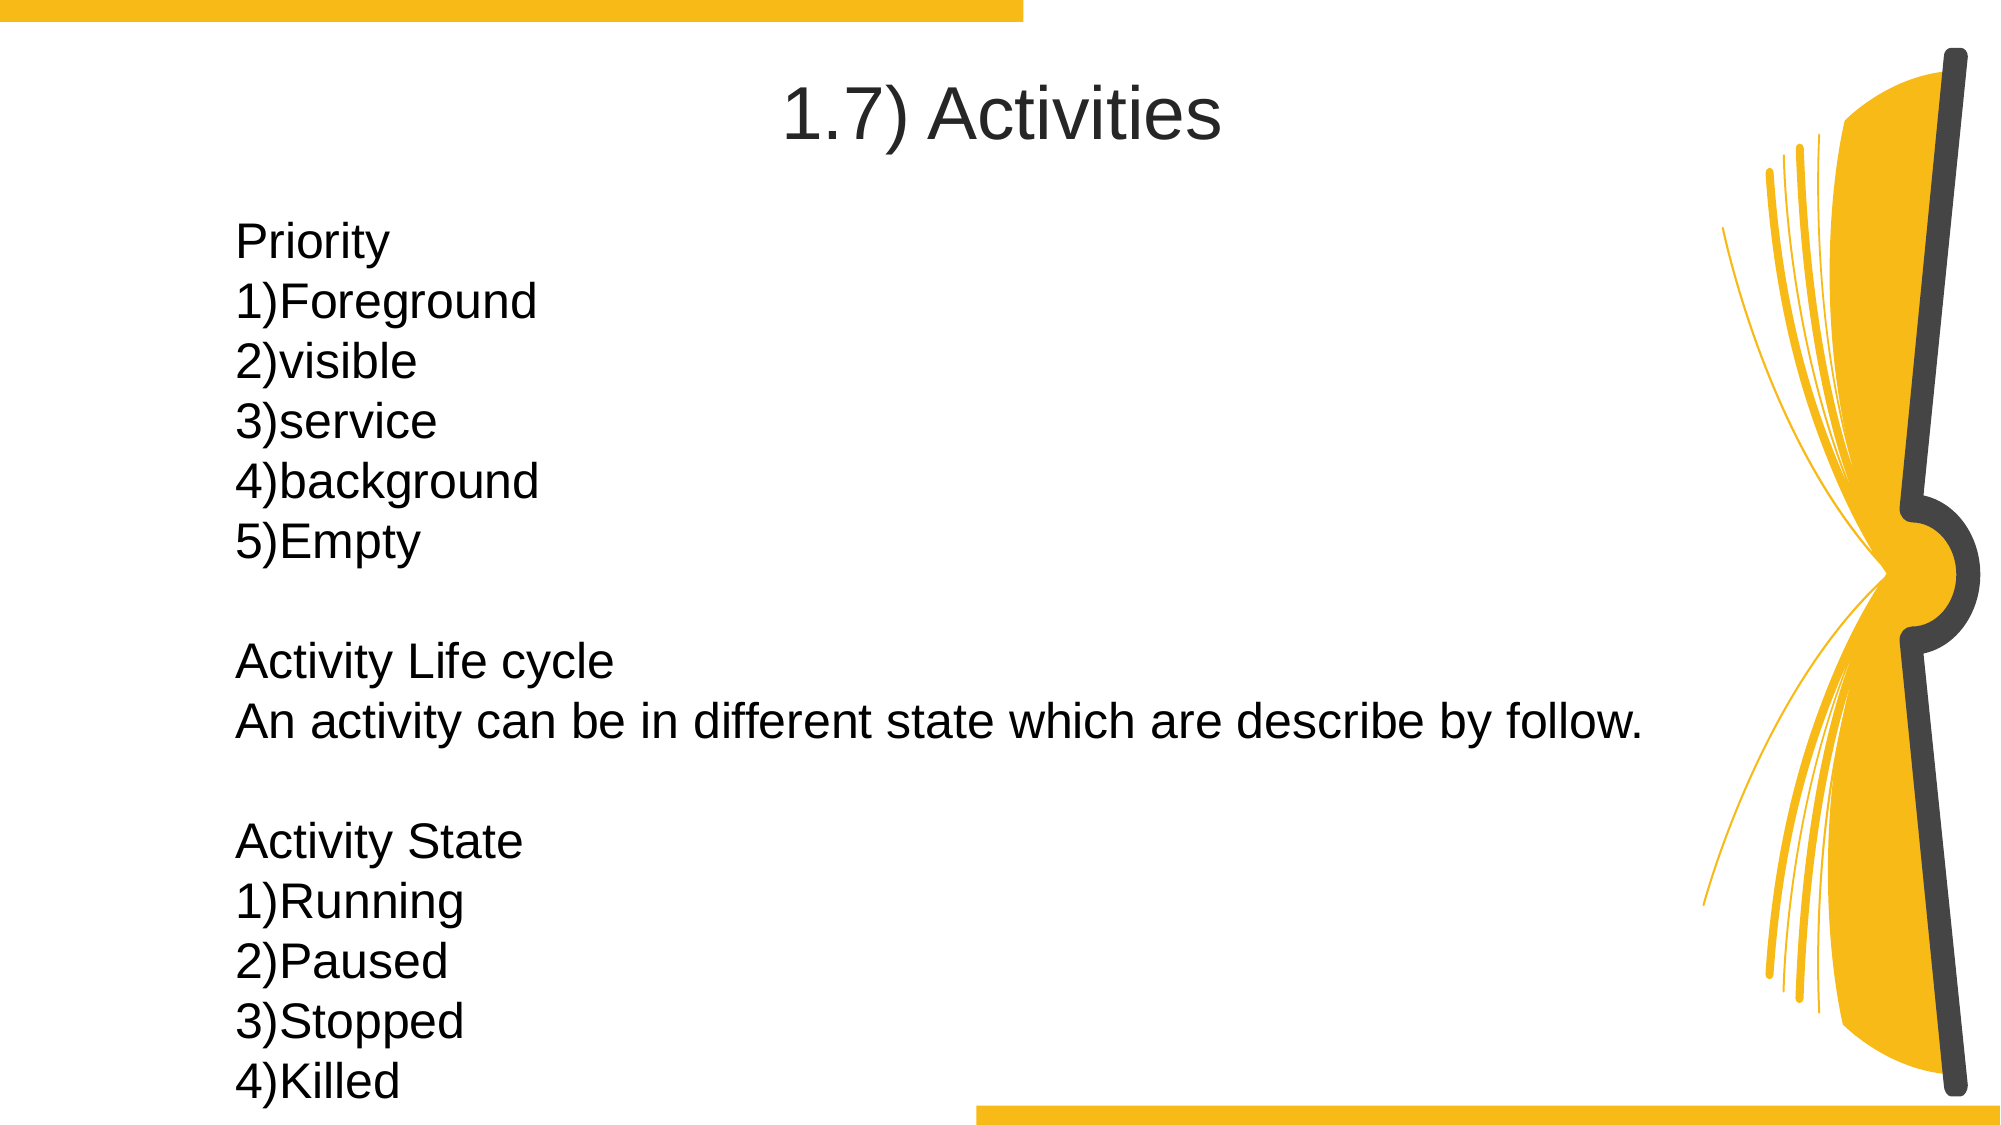

1.7) Activities
Priority
1)Foreground
2)visible
3)service
4)background
5)Empty

Activity Life cycle
An activity can be in different state which are describe by follow.

Activity State
1)Running
2)Paused
3)Stopped
4)Killed